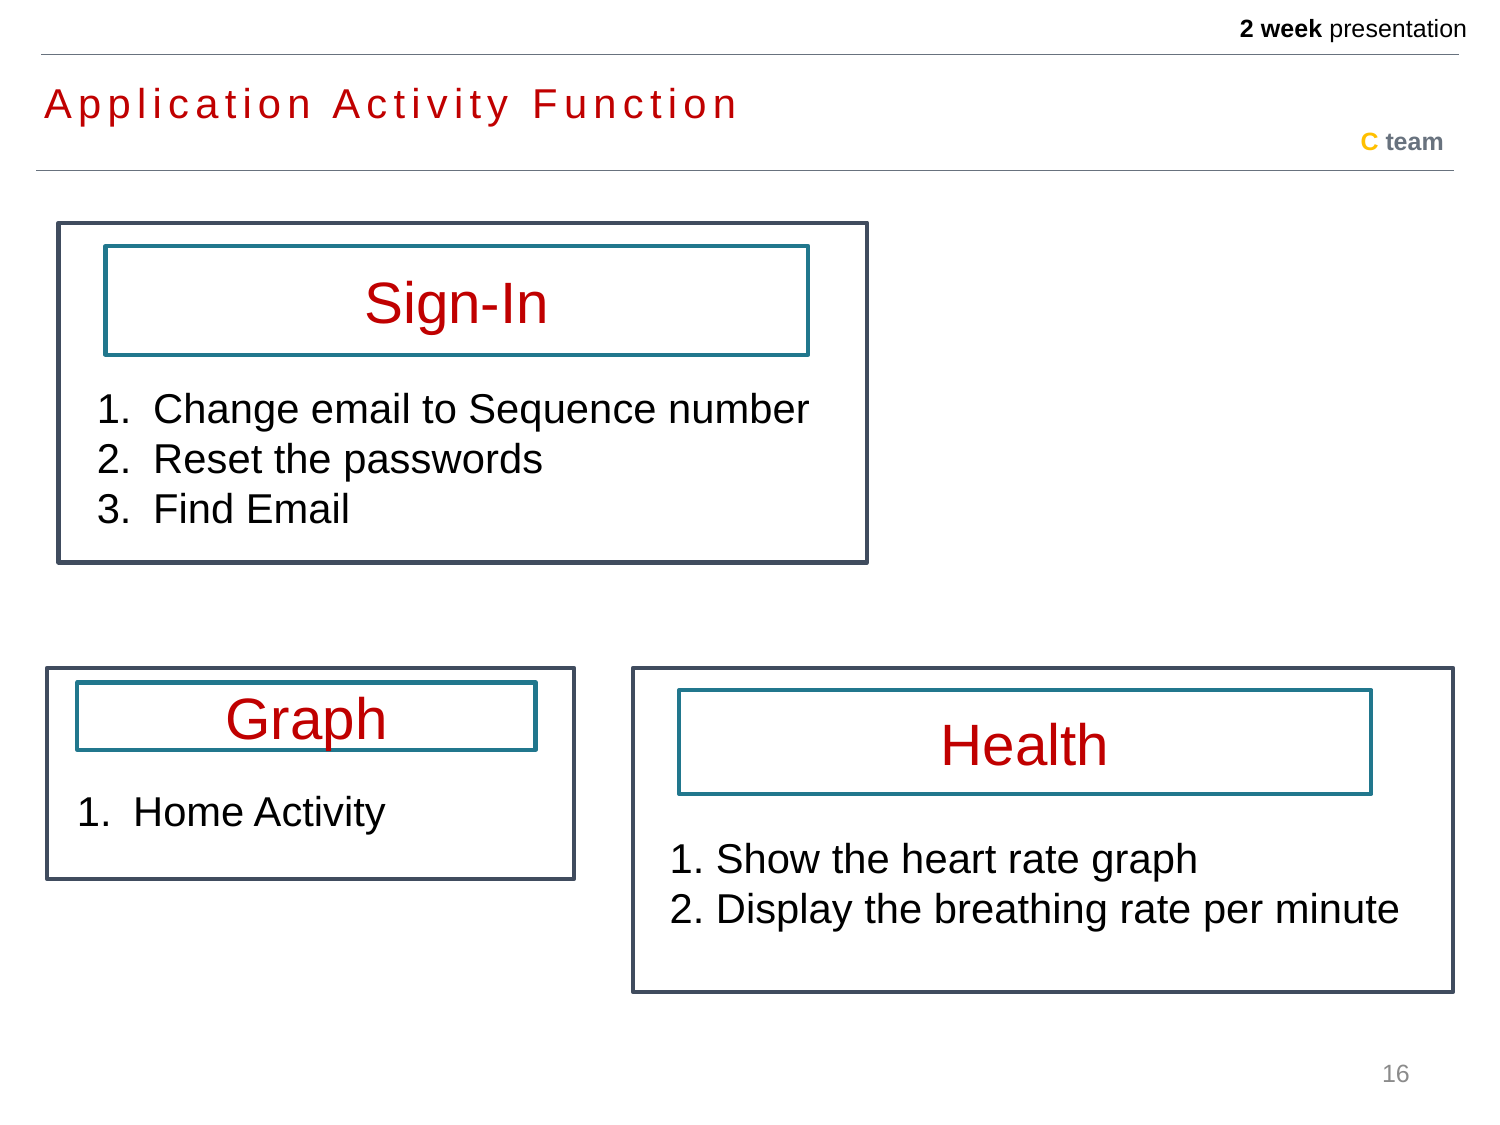

Application Activity Function
C team

Sign-In
Change email to Sequence number
Reset the passwords
Find Email

Graph
Home Activity

Health
1. Show the heart rate graph
2. Display the breathing rate per minute

16